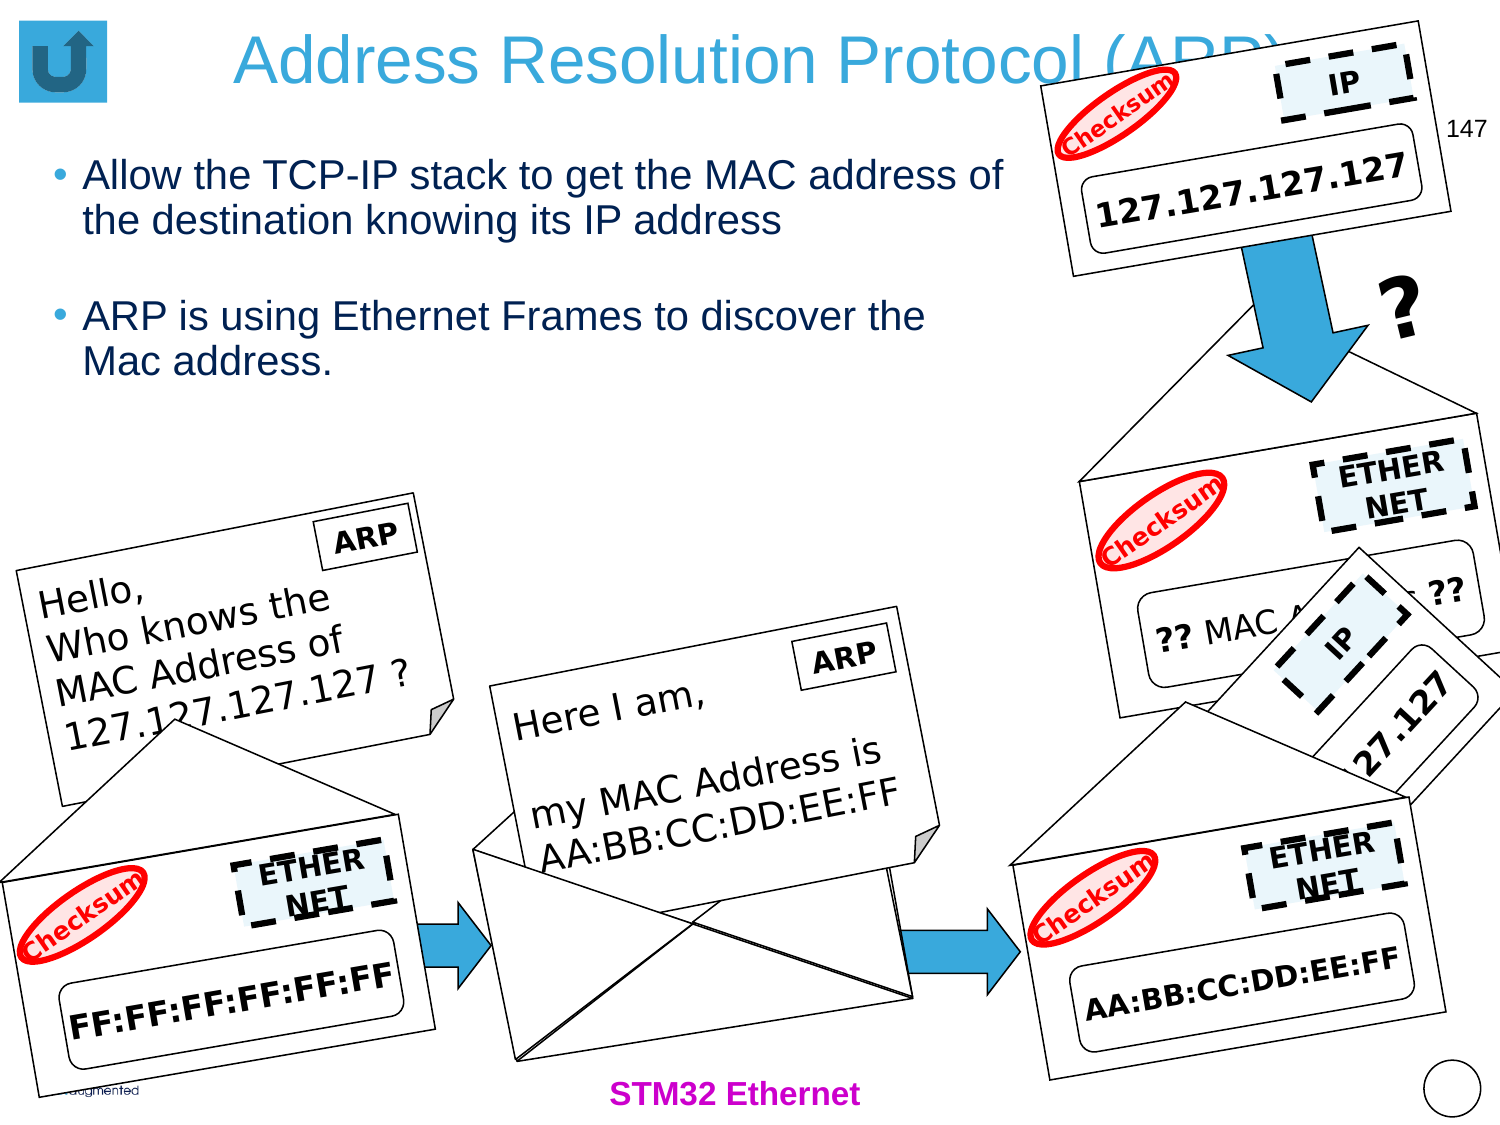

# Address Resolution Protocol (ARP)

IP
Checksum
127.127.127.127
147
Allow the TCP-IP stack to get the MAC address of the destination knowing its IP address
ARP is using Ethernet Frames to discover the Mac address.

?

ETHERNET
Checksum
?? MAC Address ??
ARP
Hello,
Who knows the
MAC Address of
127.127.127.127 ?

ETHERNET
Checksum
FF:FF:FF:FF:FF:FF
ARP
Here I am,
my MAC Address is
AA:BB:CC:DD:EE:FF

IP
Checksum
127.127.127.127

ETHERNET
Checksum
AA:BB:CC:DD:EE:FF